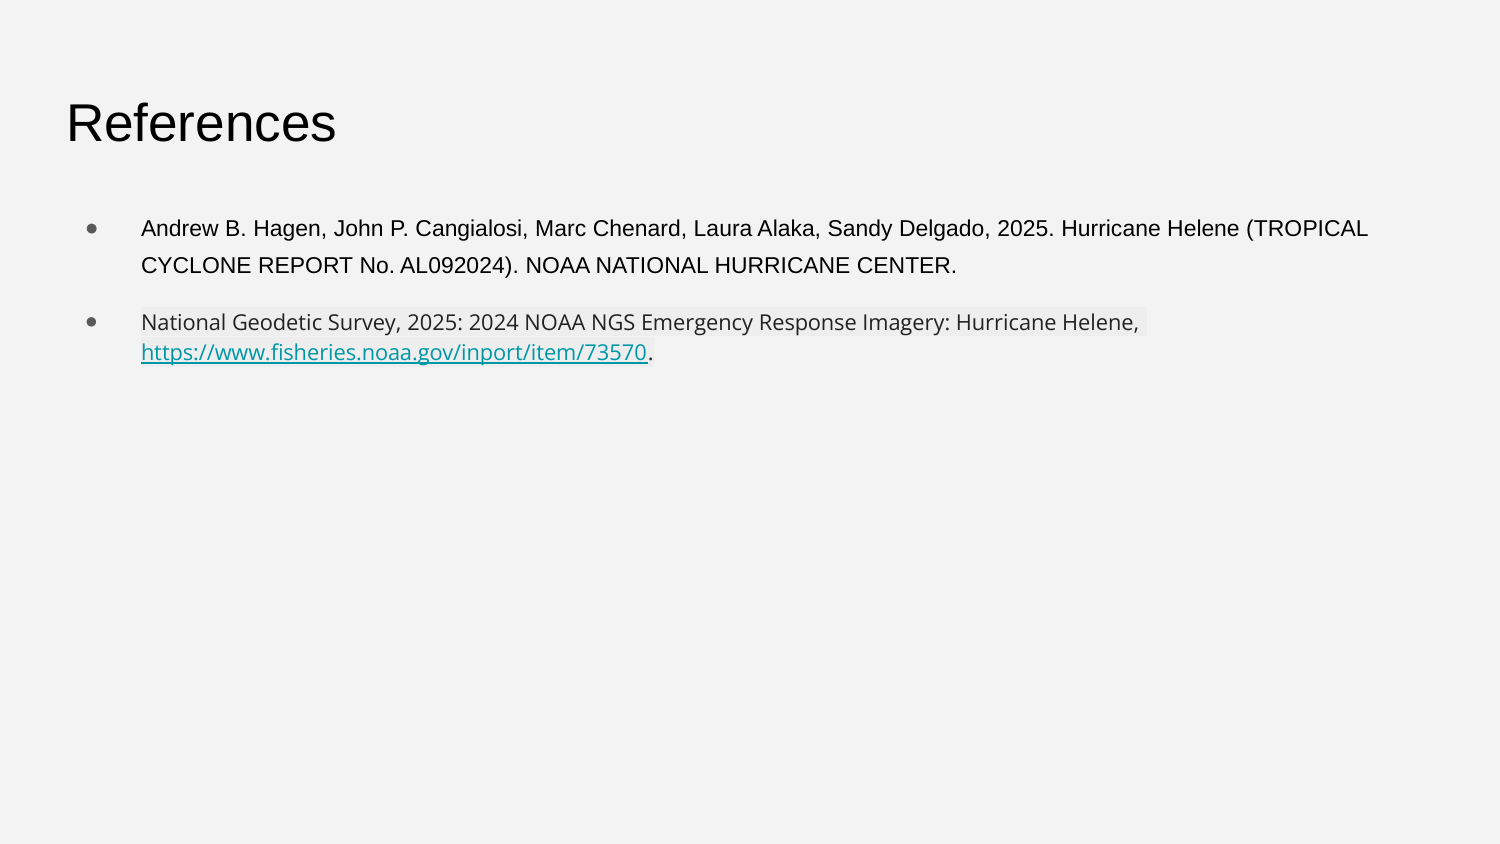

# References

Andrew B. Hagen, John P. Cangialosi, Marc Chenard, Laura Alaka, Sandy Delgado, 2025. Hurricane Helene (TROPICAL CYCLONE REPORT No. AL092024). NOAA NATIONAL HURRICANE CENTER.

National Geodetic Survey, 2025: 2024 NOAA NGS Emergency Response Imagery: Hurricane Helene, https://www.fisheries.noaa.gov/inport/item/73570.